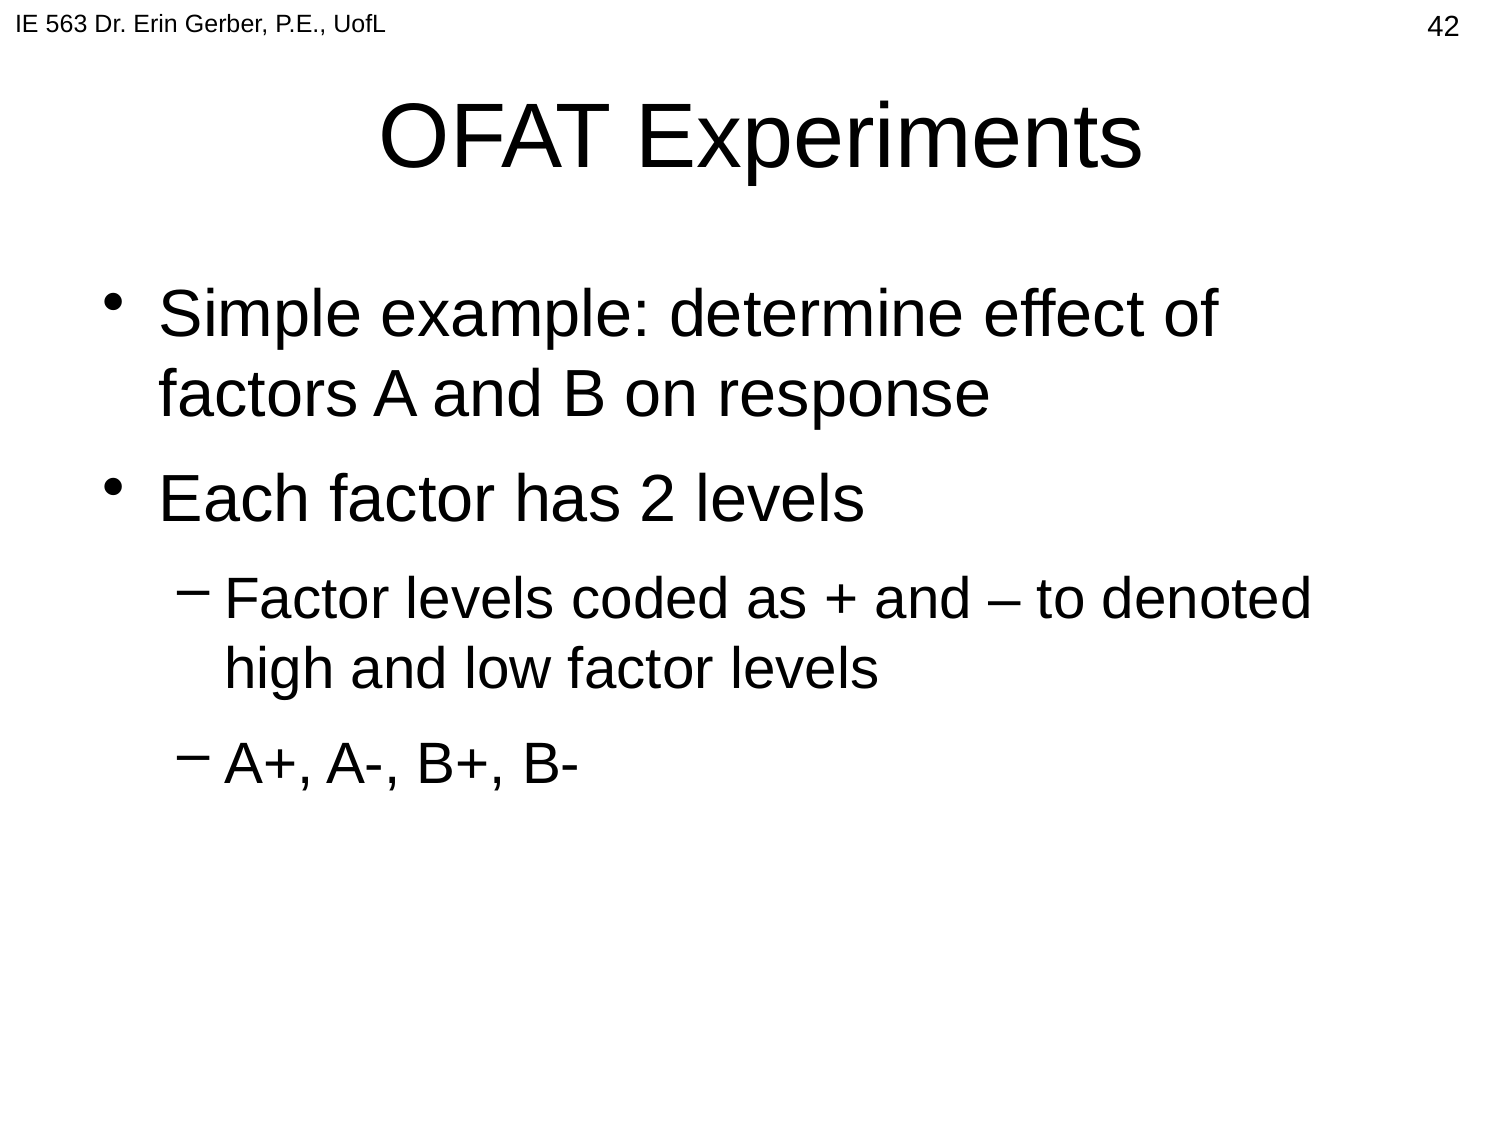

IE 563 Dr. Erin Gerber, P.E., UofL
42
# OFAT Experiments
Simple example: determine effect of factors A and B on response
Each factor has 2 levels
Factor levels coded as + and – to denoted high and low factor levels
A+, A-, B+, B-